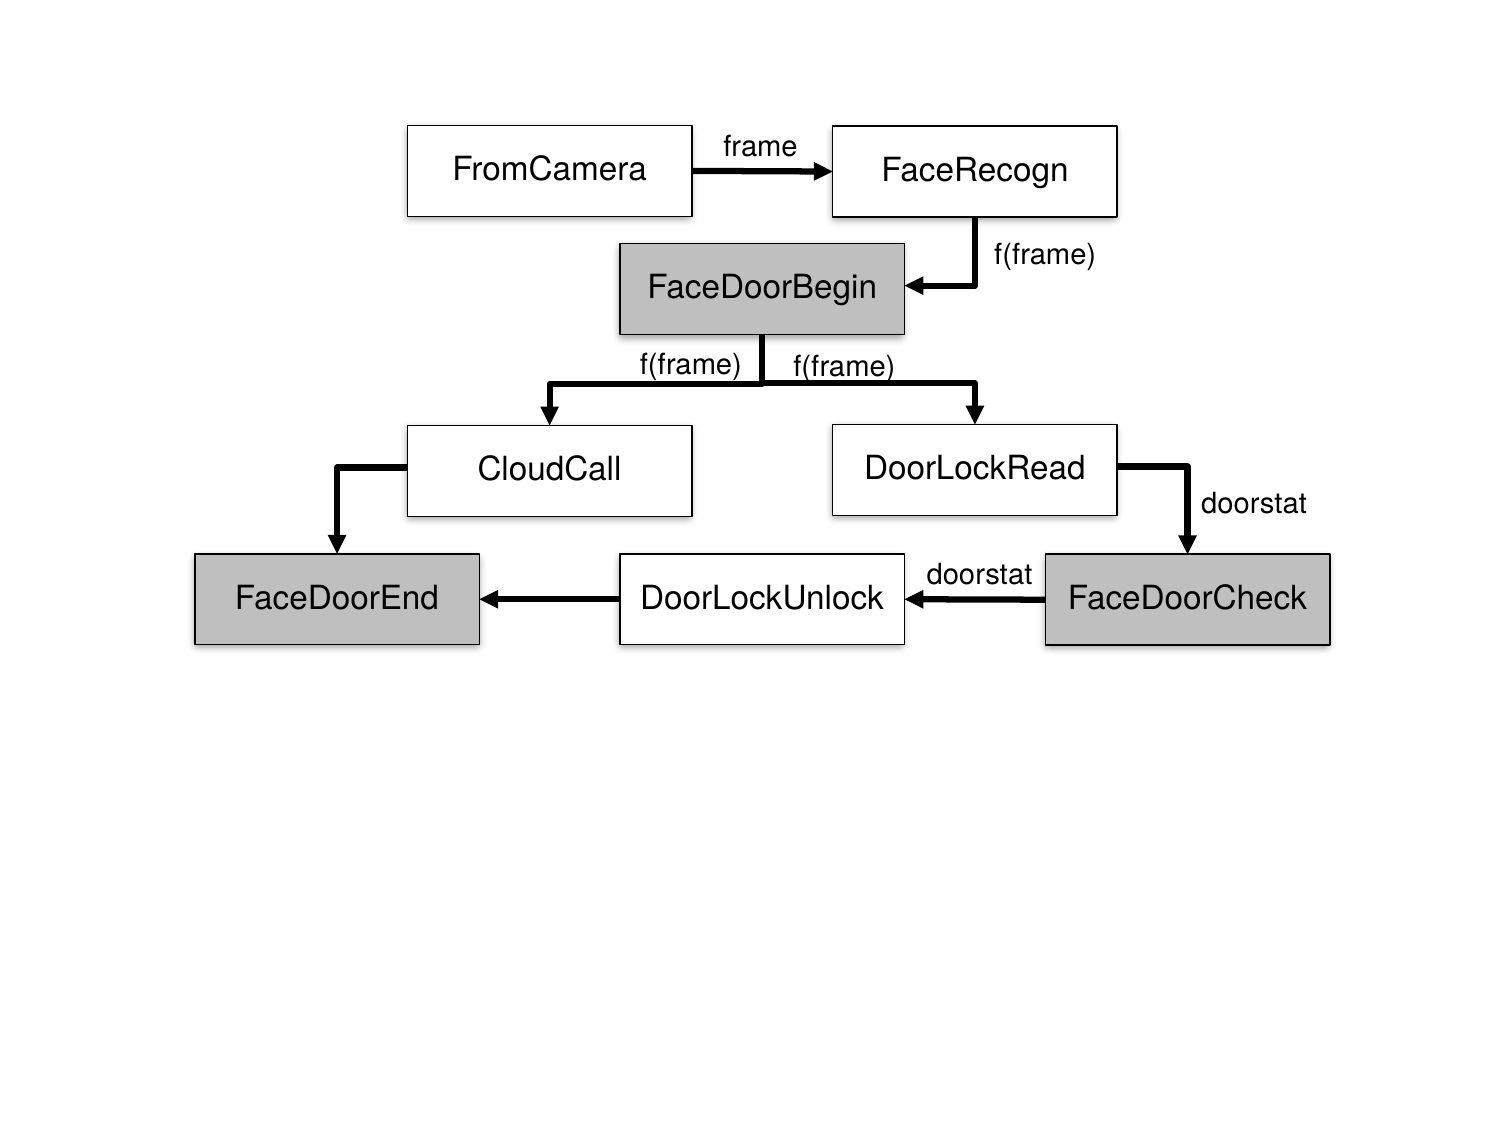

frame

FromCamera

FaceRecogn
f(frame)

FaceDoorBegin
f(frame)
f(frame)

DoorLockRead

CloudCall
doorstat
doorstat

FaceDoorEnd

DoorLockUnlock

FaceDoorCheck